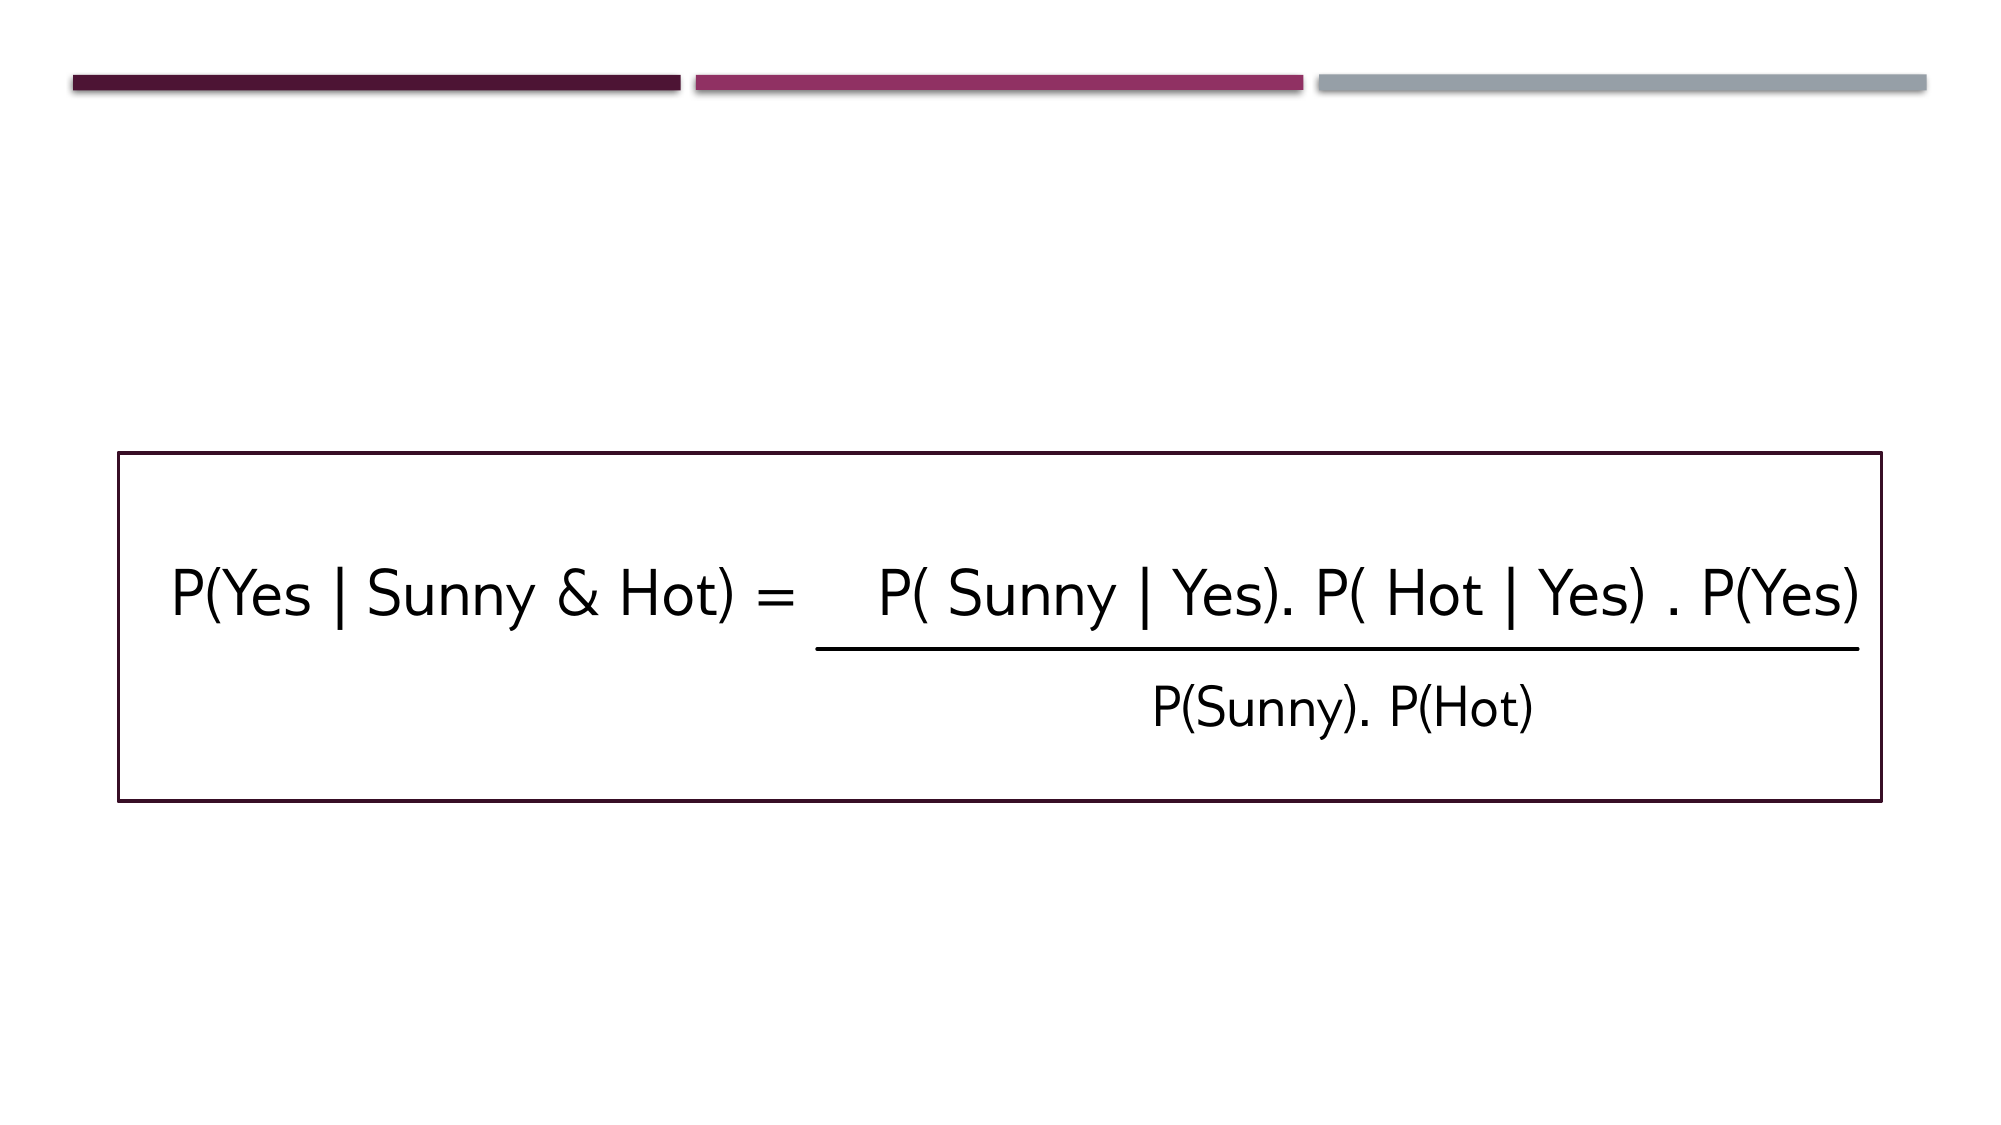

P(Yes | Sunny & Hot) =    P( Sunny | Yes). P( Hot | Yes) . P(Yes)
P(Sunny). P(Hot)